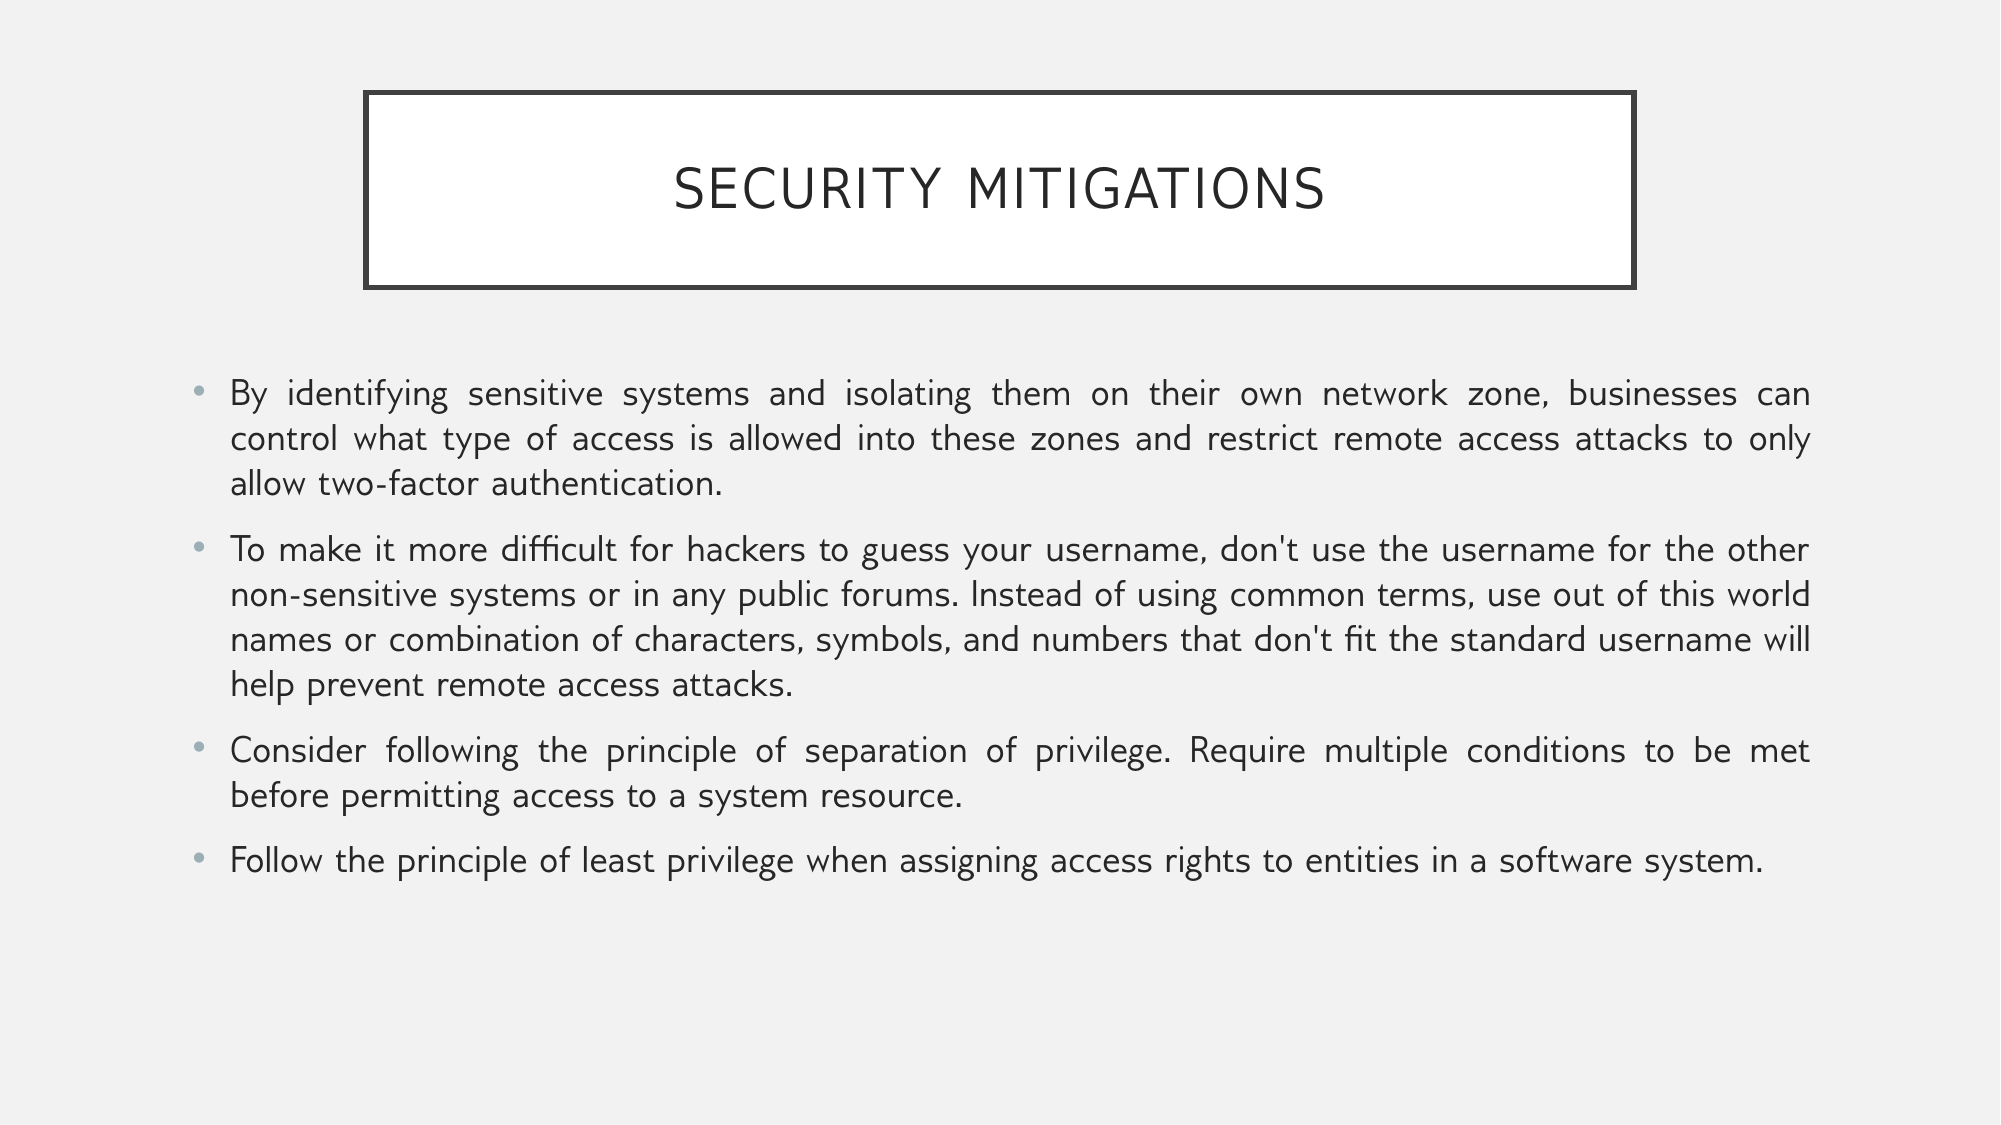

# SECURITY Mitigations
By identifying sensitive systems and isolating them on their own network zone, businesses can control what type of access is allowed into these zones and restrict remote access attacks to only allow two-factor authentication.
To make it more difficult for hackers to guess your username, don't use the username for the other non-sensitive systems or in any public forums. Instead of using common terms, use out of this world names or combination of characters, symbols, and numbers that don't fit the standard username will help prevent remote access attacks.
Consider following the principle of separation of privilege. Require multiple conditions to be met before permitting access to a system resource.
Follow the principle of least privilege when assigning access rights to entities in a software system.